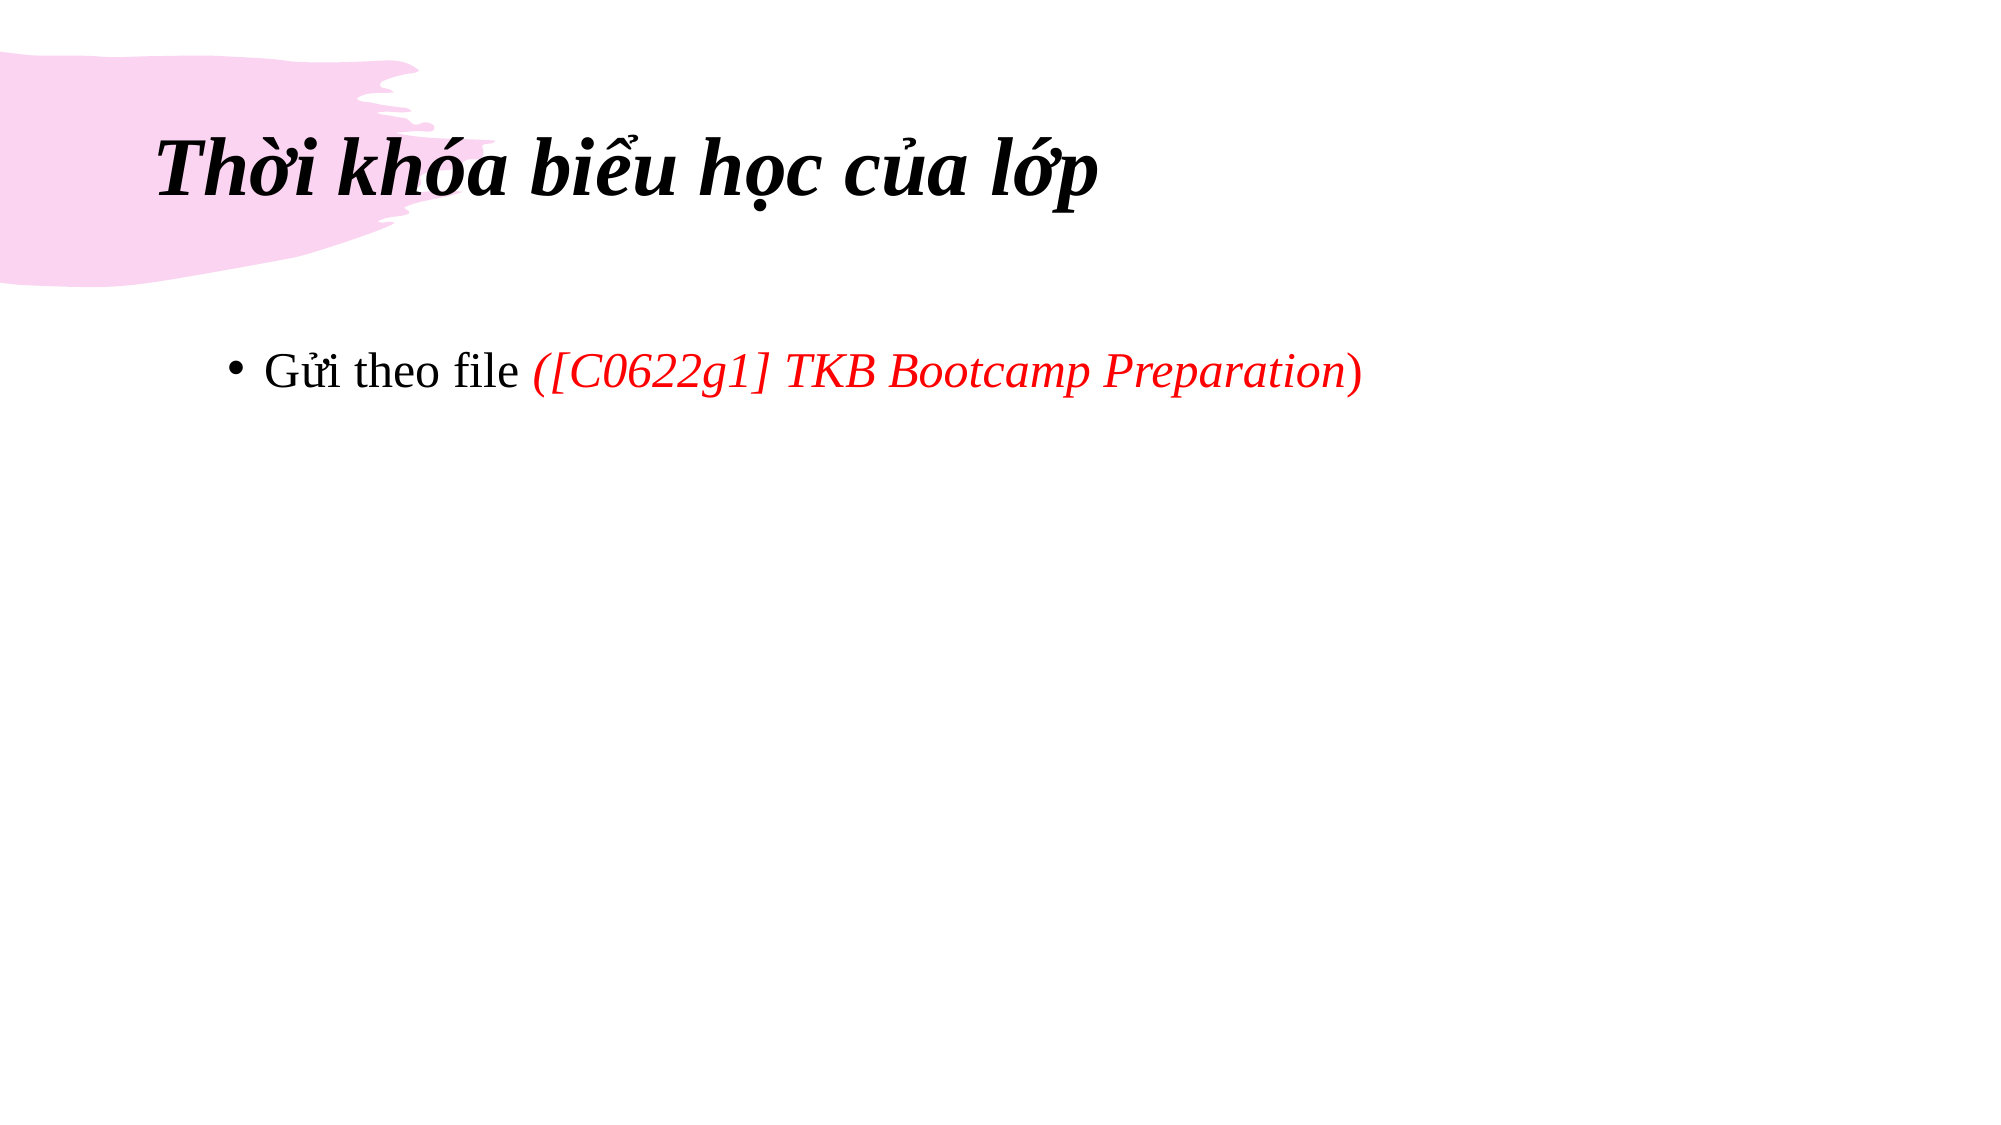

# Thời khóa biểu học của lớp
Gửi theo file ([C0622g1] TKB Bootcamp Preparation)